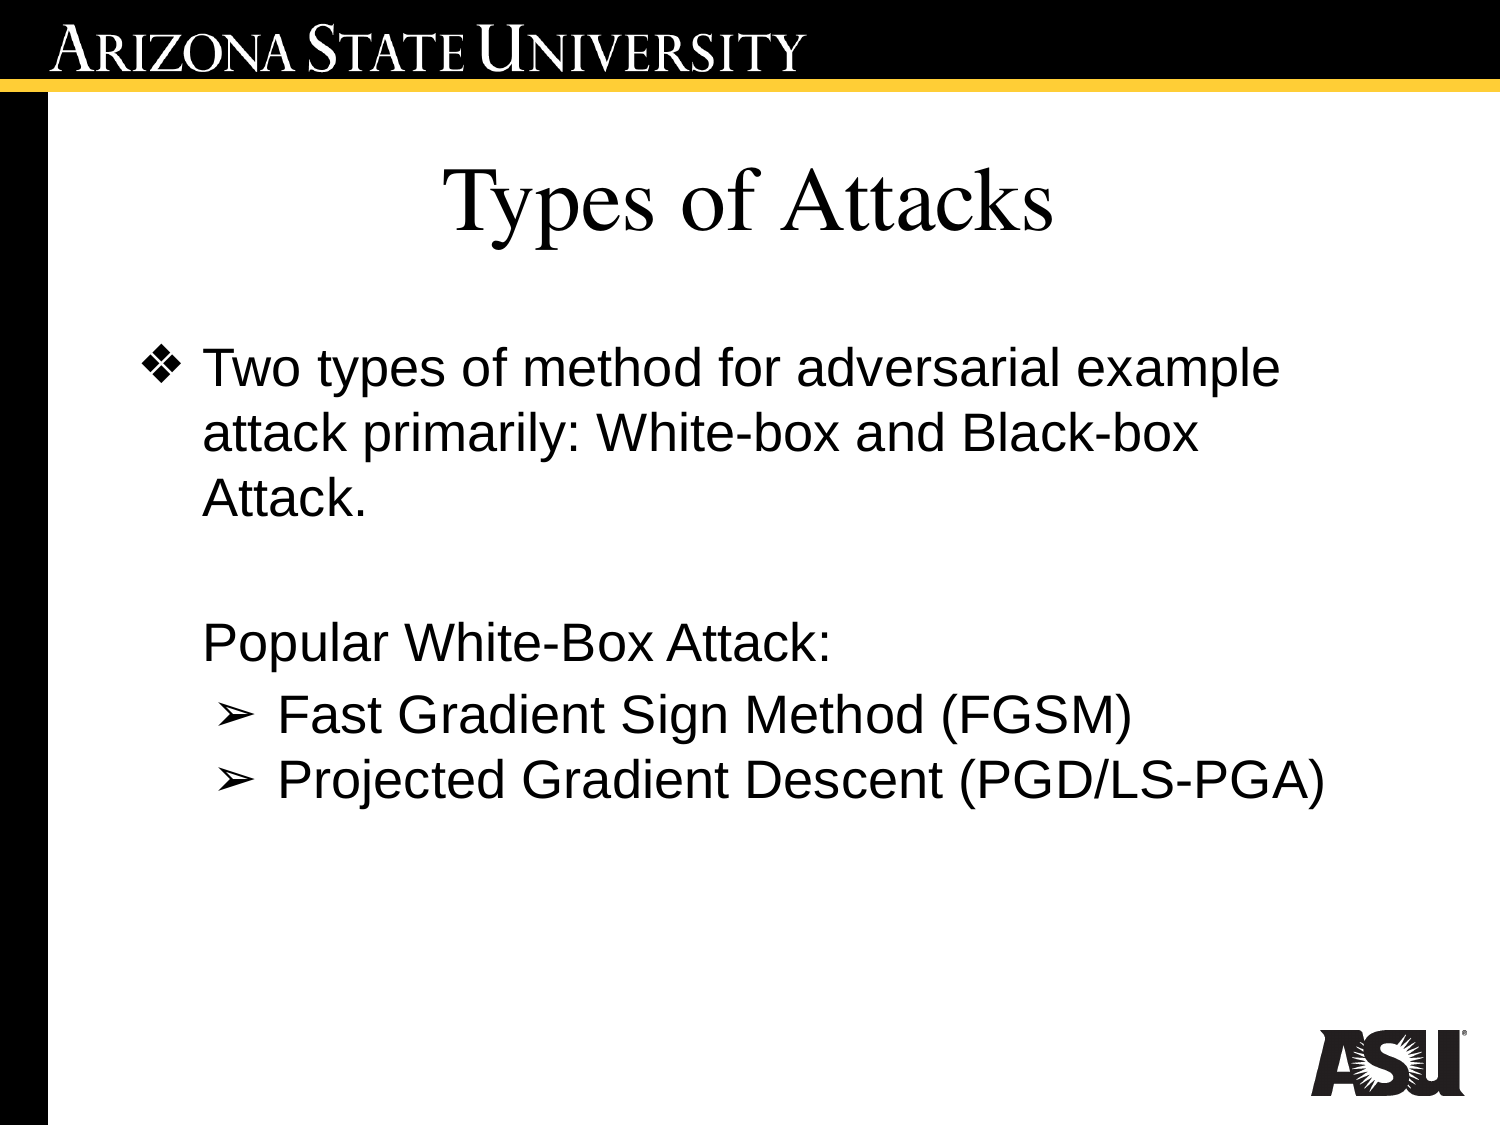

# Types of Attacks
Two types of method for adversarial example attack primarily: White-box and Black-box Attack.

Popular White-Box Attack:
Fast Gradient Sign Method (FGSM)
Projected Gradient Descent (PGD/LS-PGA)